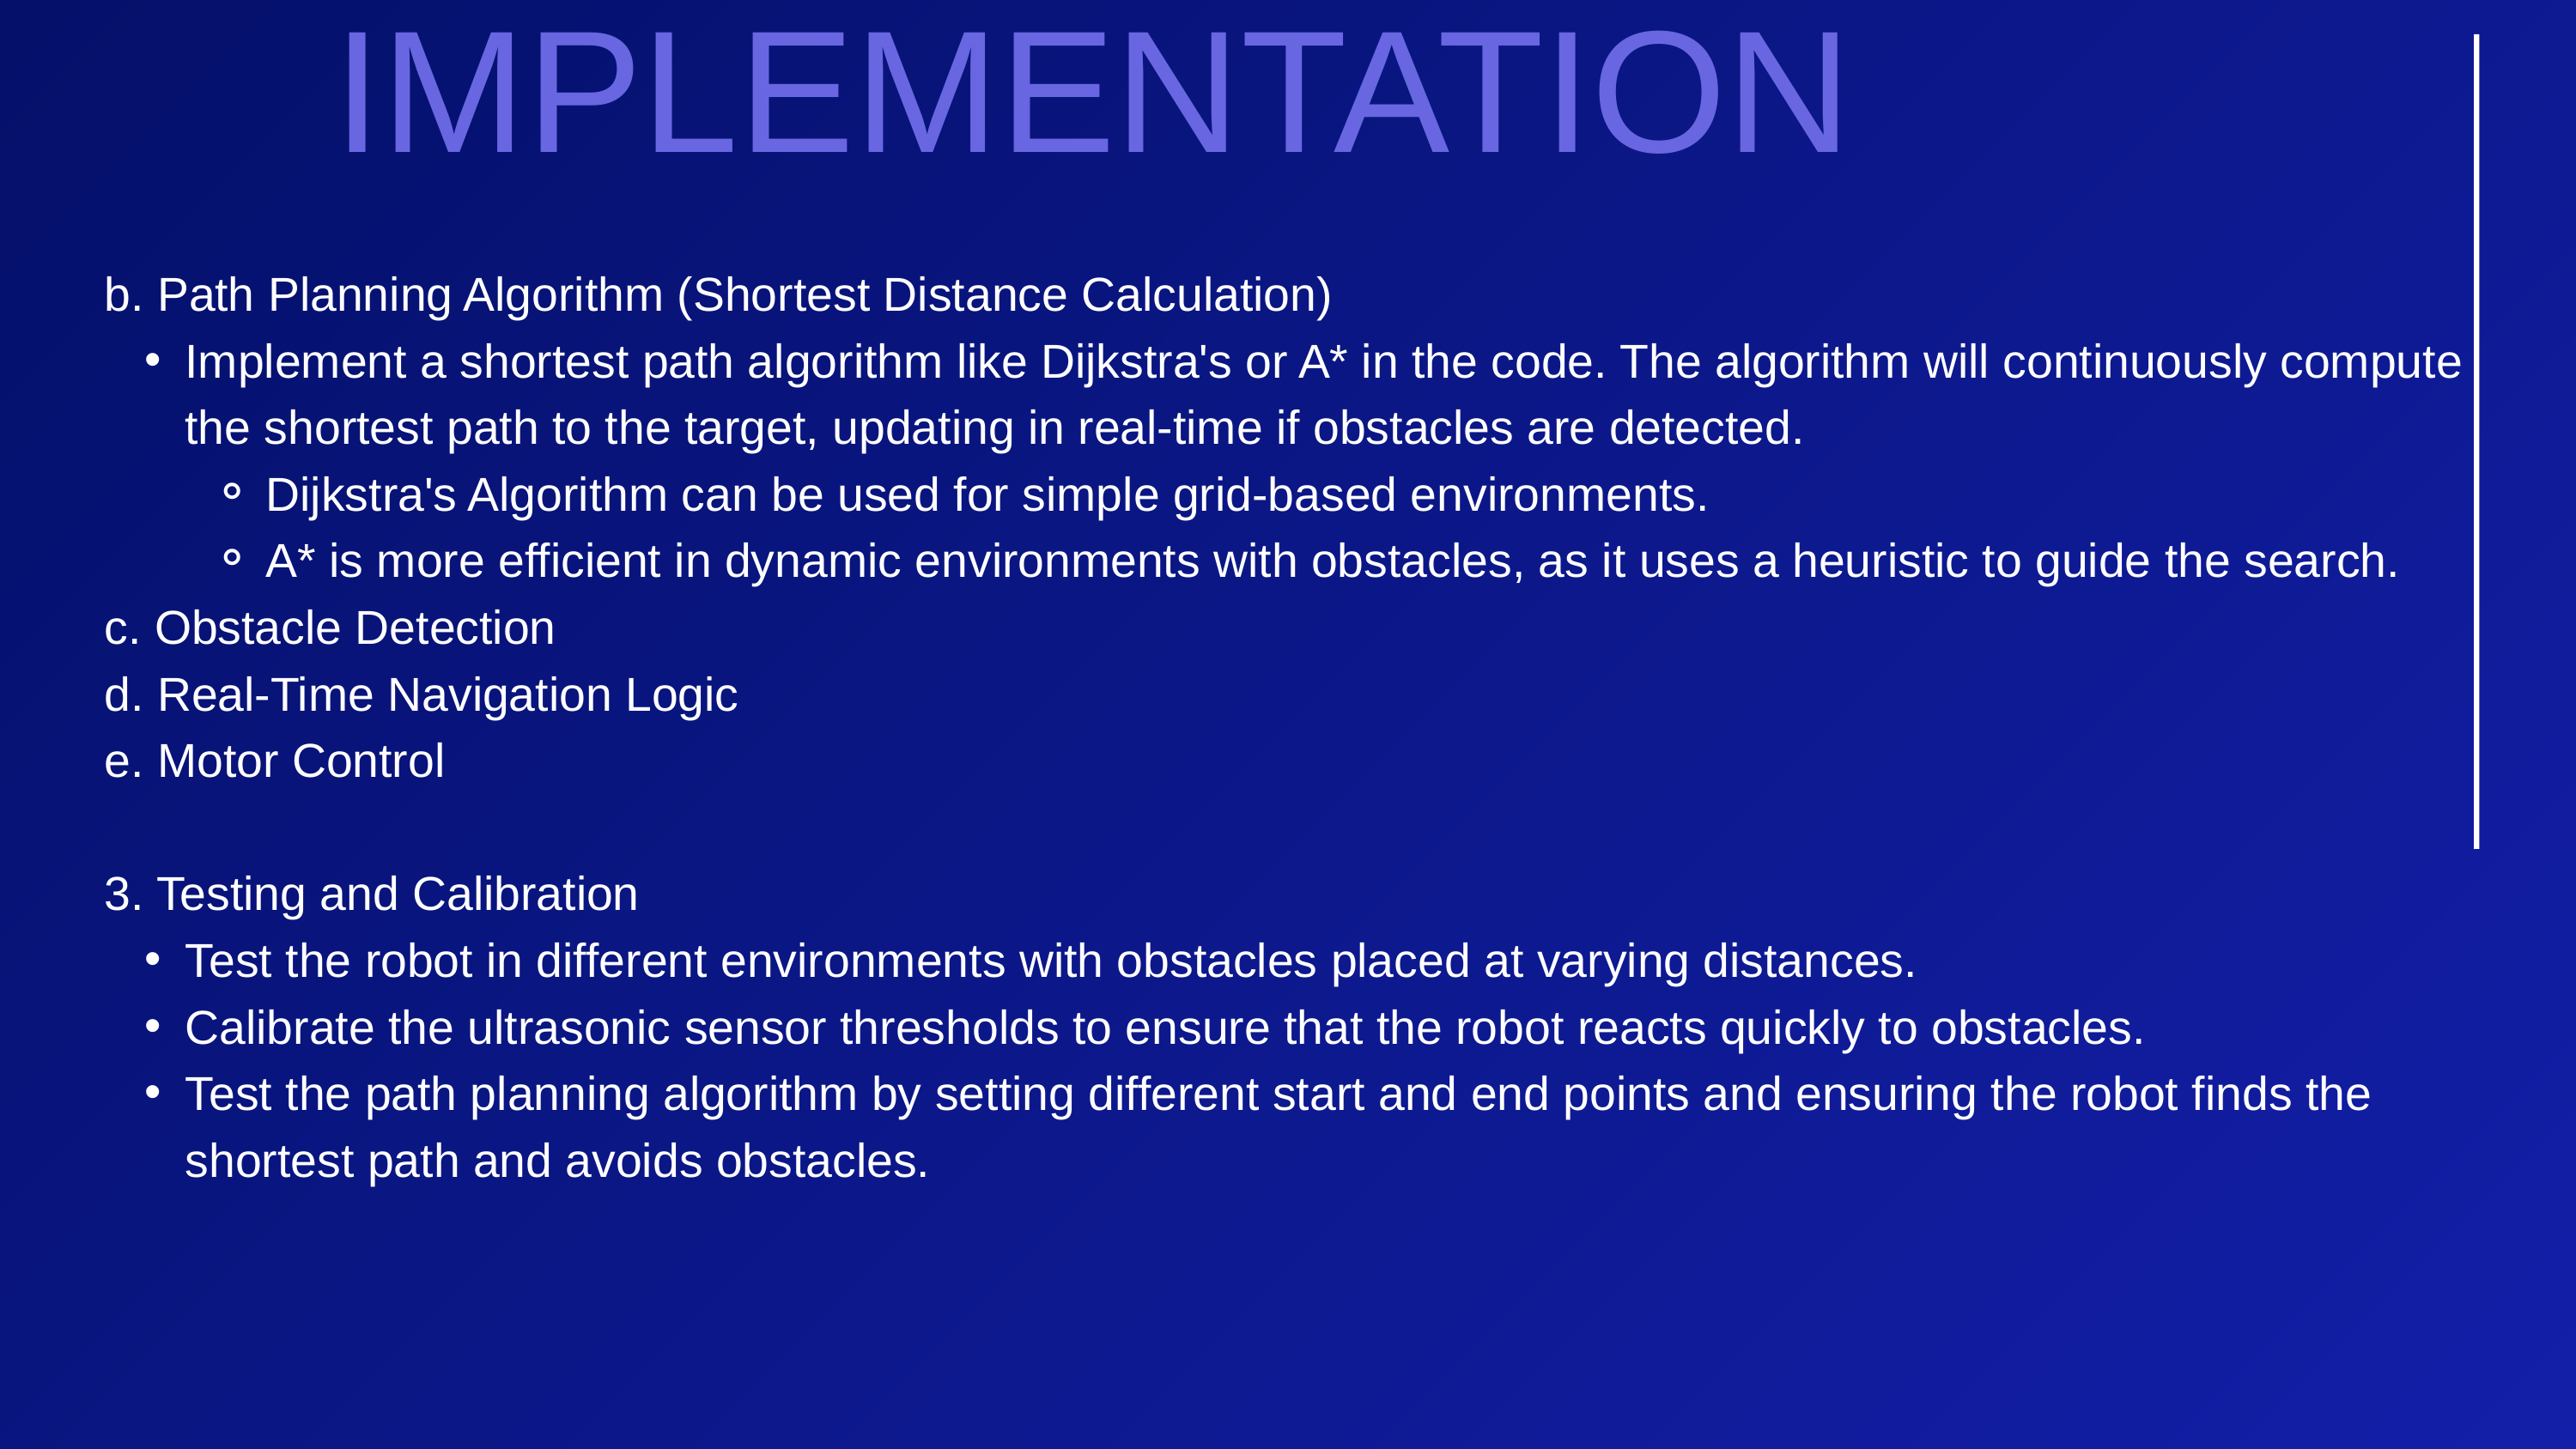

IMPLEMENTATION
b. Path Planning Algorithm (Shortest Distance Calculation)
Implement a shortest path algorithm like Dijkstra's or A* in the code. The algorithm will continuously compute the shortest path to the target, updating in real-time if obstacles are detected.
Dijkstra's Algorithm can be used for simple grid-based environments.
A* is more efficient in dynamic environments with obstacles, as it uses a heuristic to guide the search.
c. Obstacle Detection
d. Real-Time Navigation Logic
e. Motor Control

3. Testing and Calibration
Test the robot in different environments with obstacles placed at varying distances.
Calibrate the ultrasonic sensor thresholds to ensure that the robot reacts quickly to obstacles.
Test the path planning algorithm by setting different start and end points and ensuring the robot finds the shortest path and avoids obstacles.